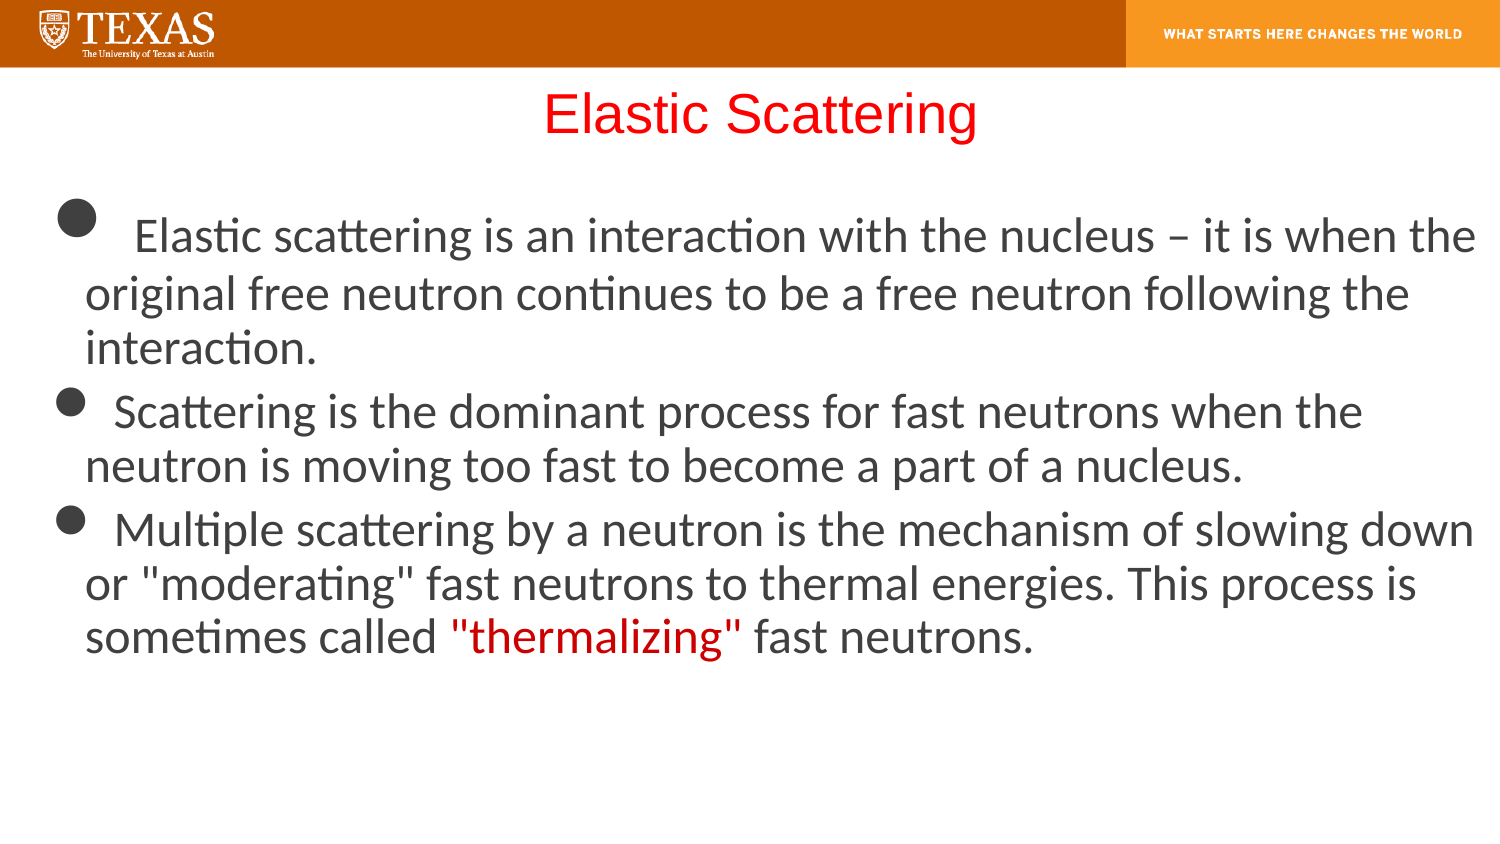

# Elastic Scattering
 Elastic scattering is an interaction with the nucleus – it is when the original free neutron continues to be a free neutron following the interaction.
 Scattering is the dominant process for fast neutrons when the neutron is moving too fast to become a part of a nucleus.
 Multiple scattering by a neutron is the mechanism of slowing down or "moderating" fast neutrons to thermal energies. This process is sometimes called "thermalizing" fast neutrons.